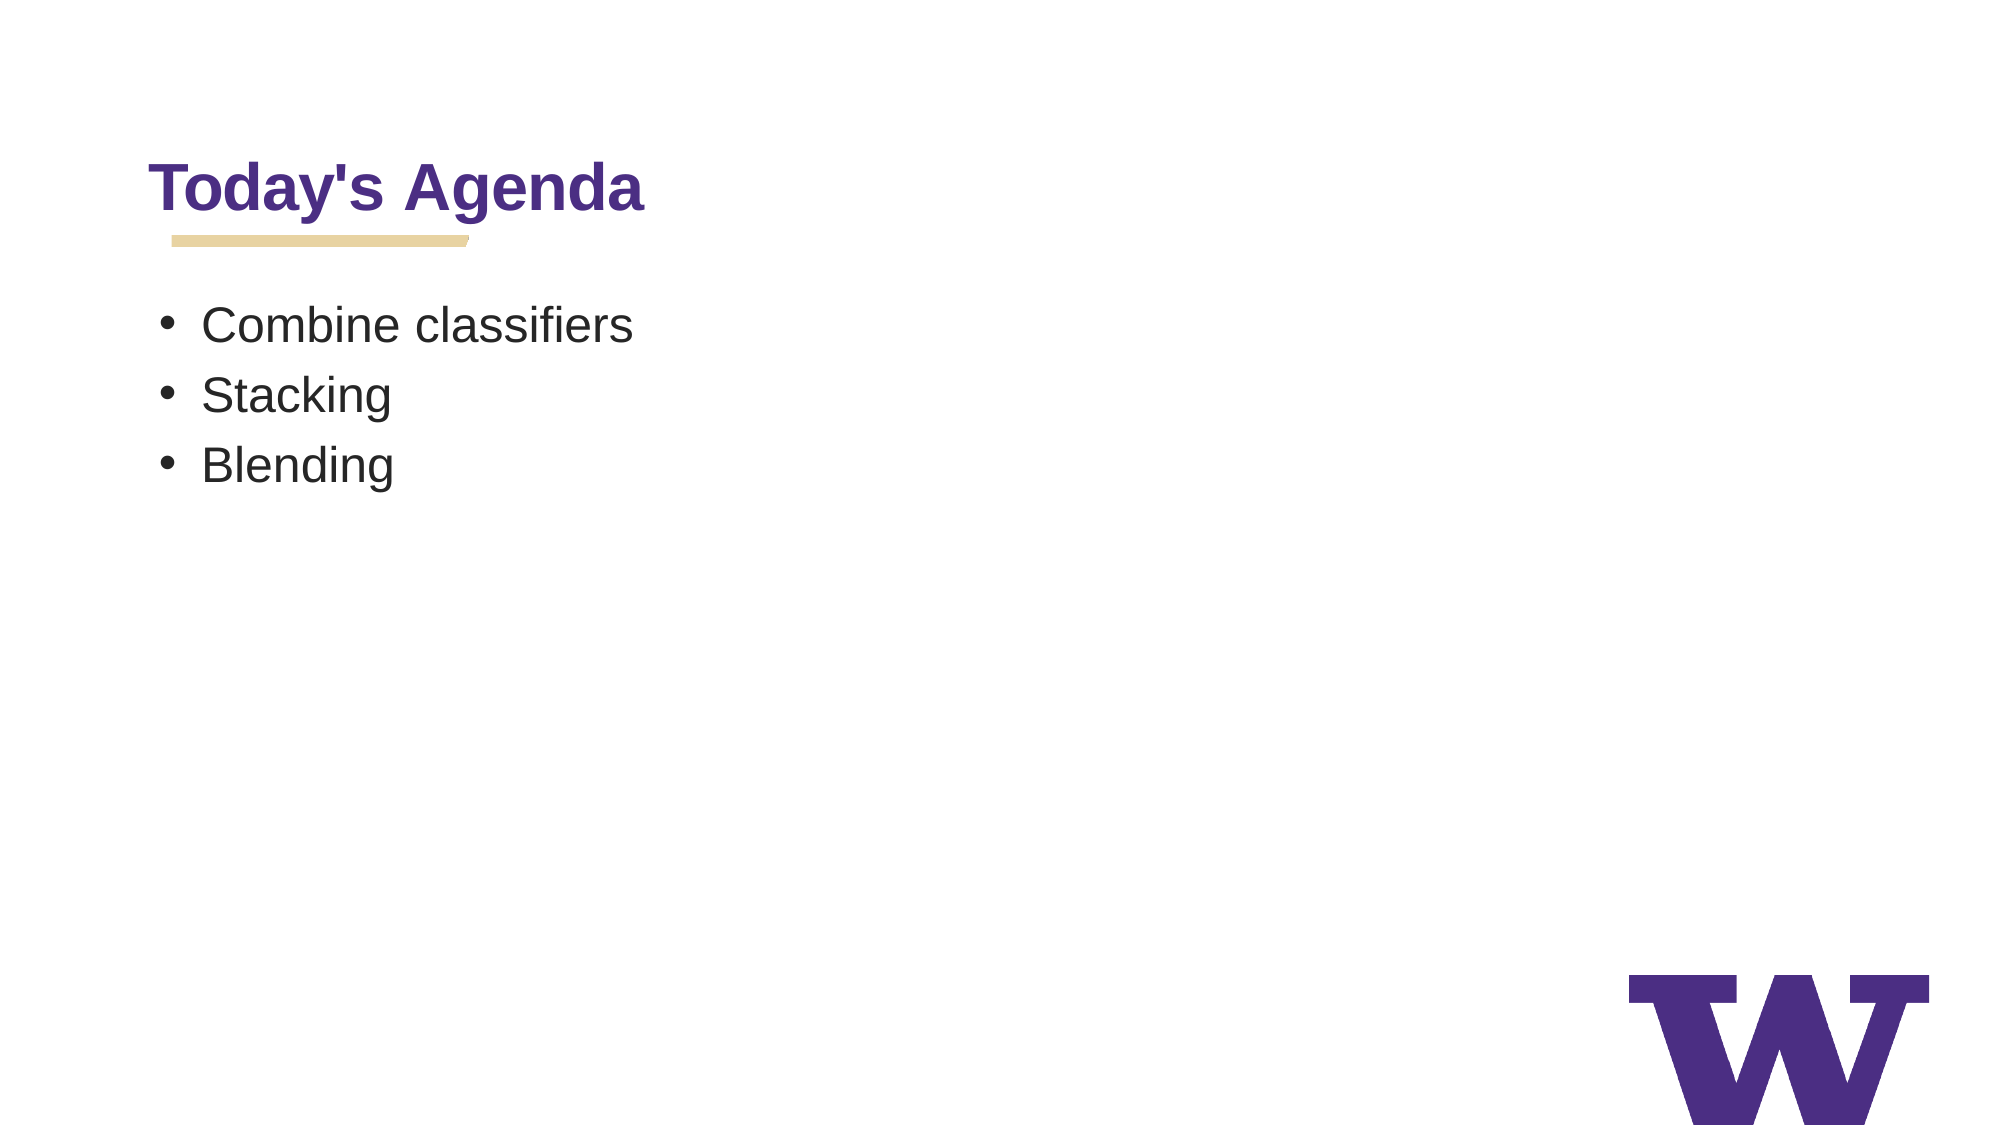

# Today's Agenda
Combine classifiers
Stacking
Blending